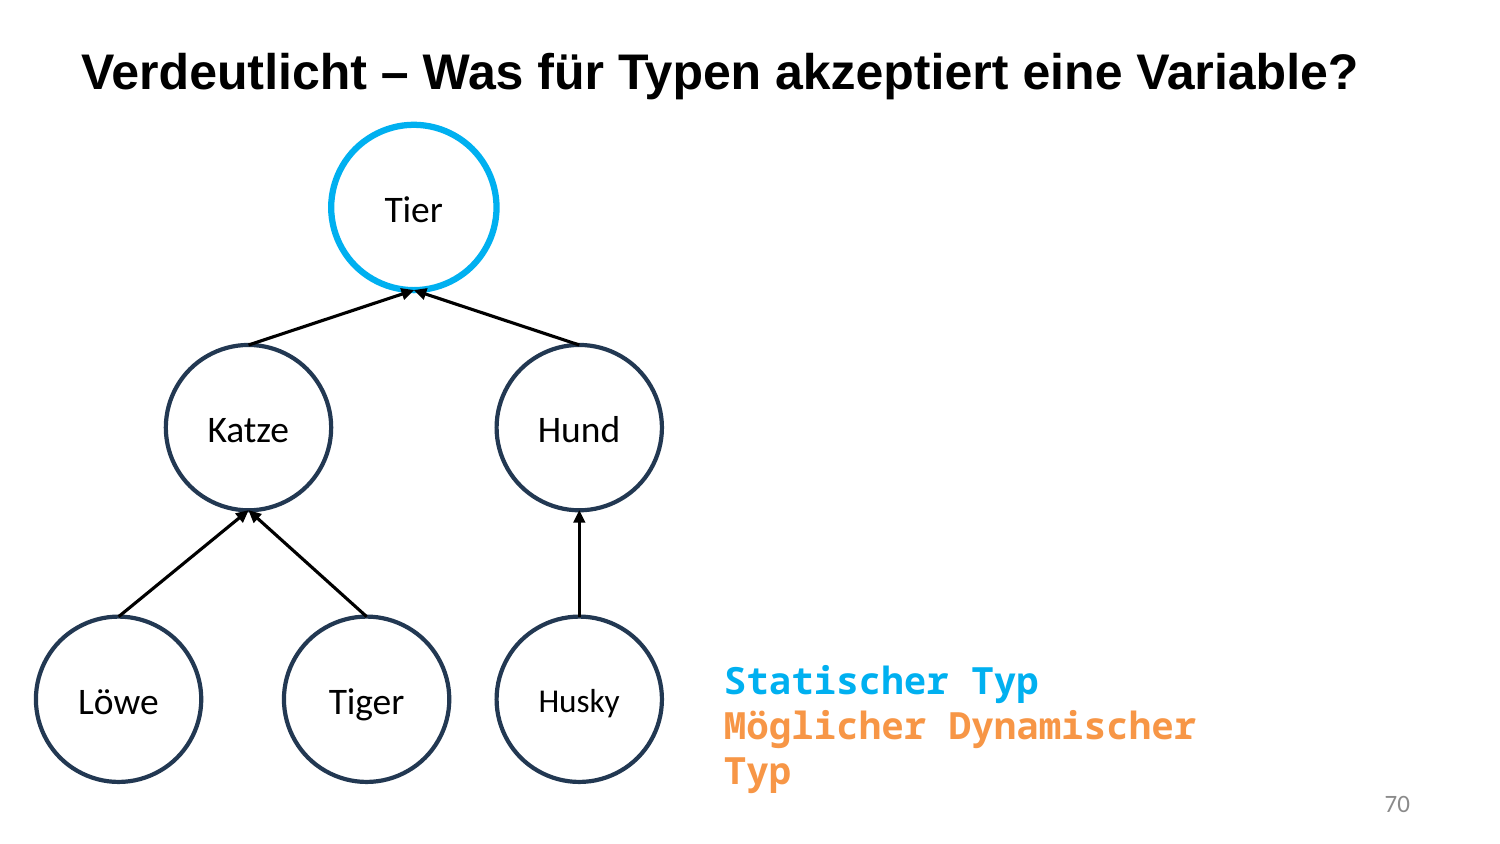

Verdeutlicht – Was für Typen akzeptiert eine Variable?
Tier
Katze
Hund
Löwe
Tiger
Husky
Statischer Typ
Möglicher Dynamischer Typ
70